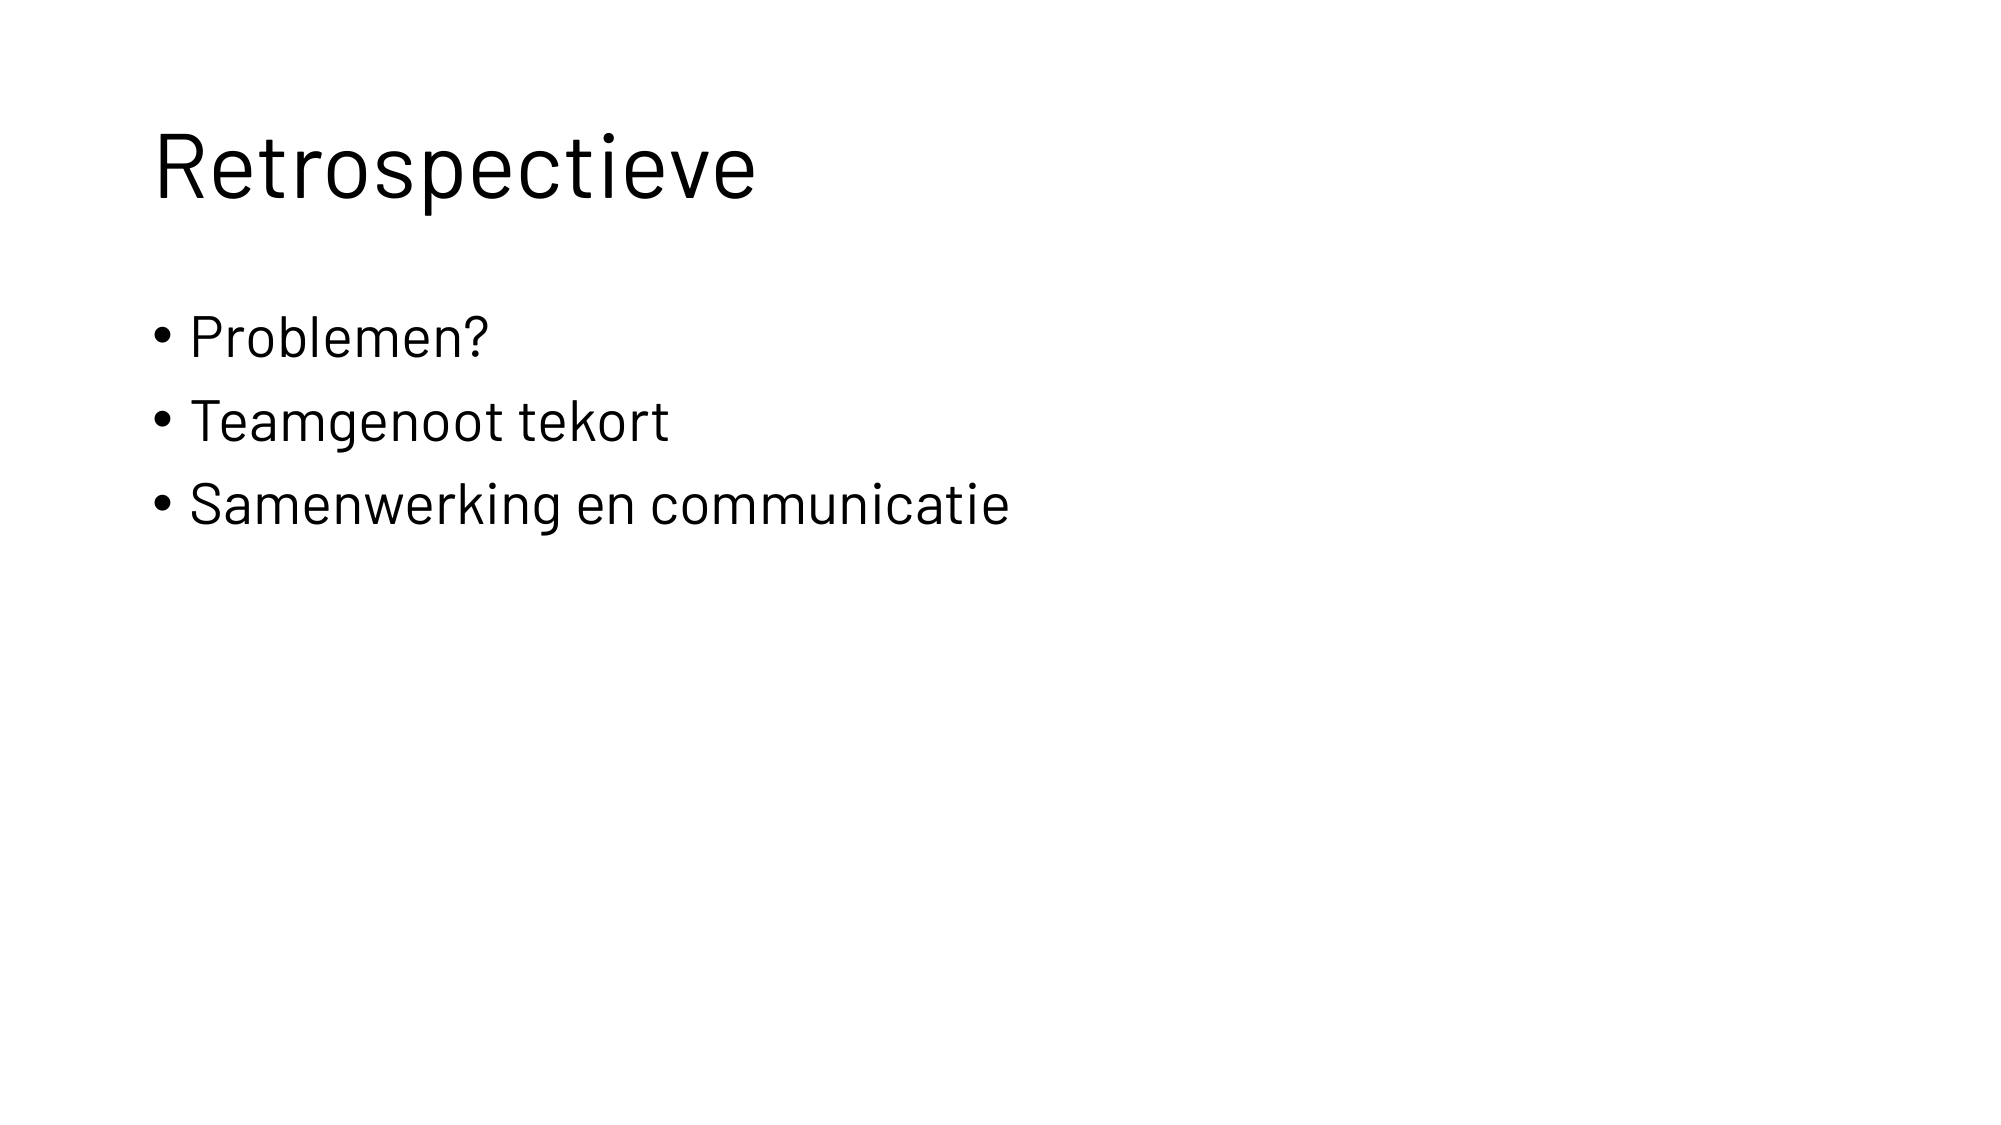

# Retrospectieve
Problemen?
Teamgenoot tekort
Samenwerking en communicatie